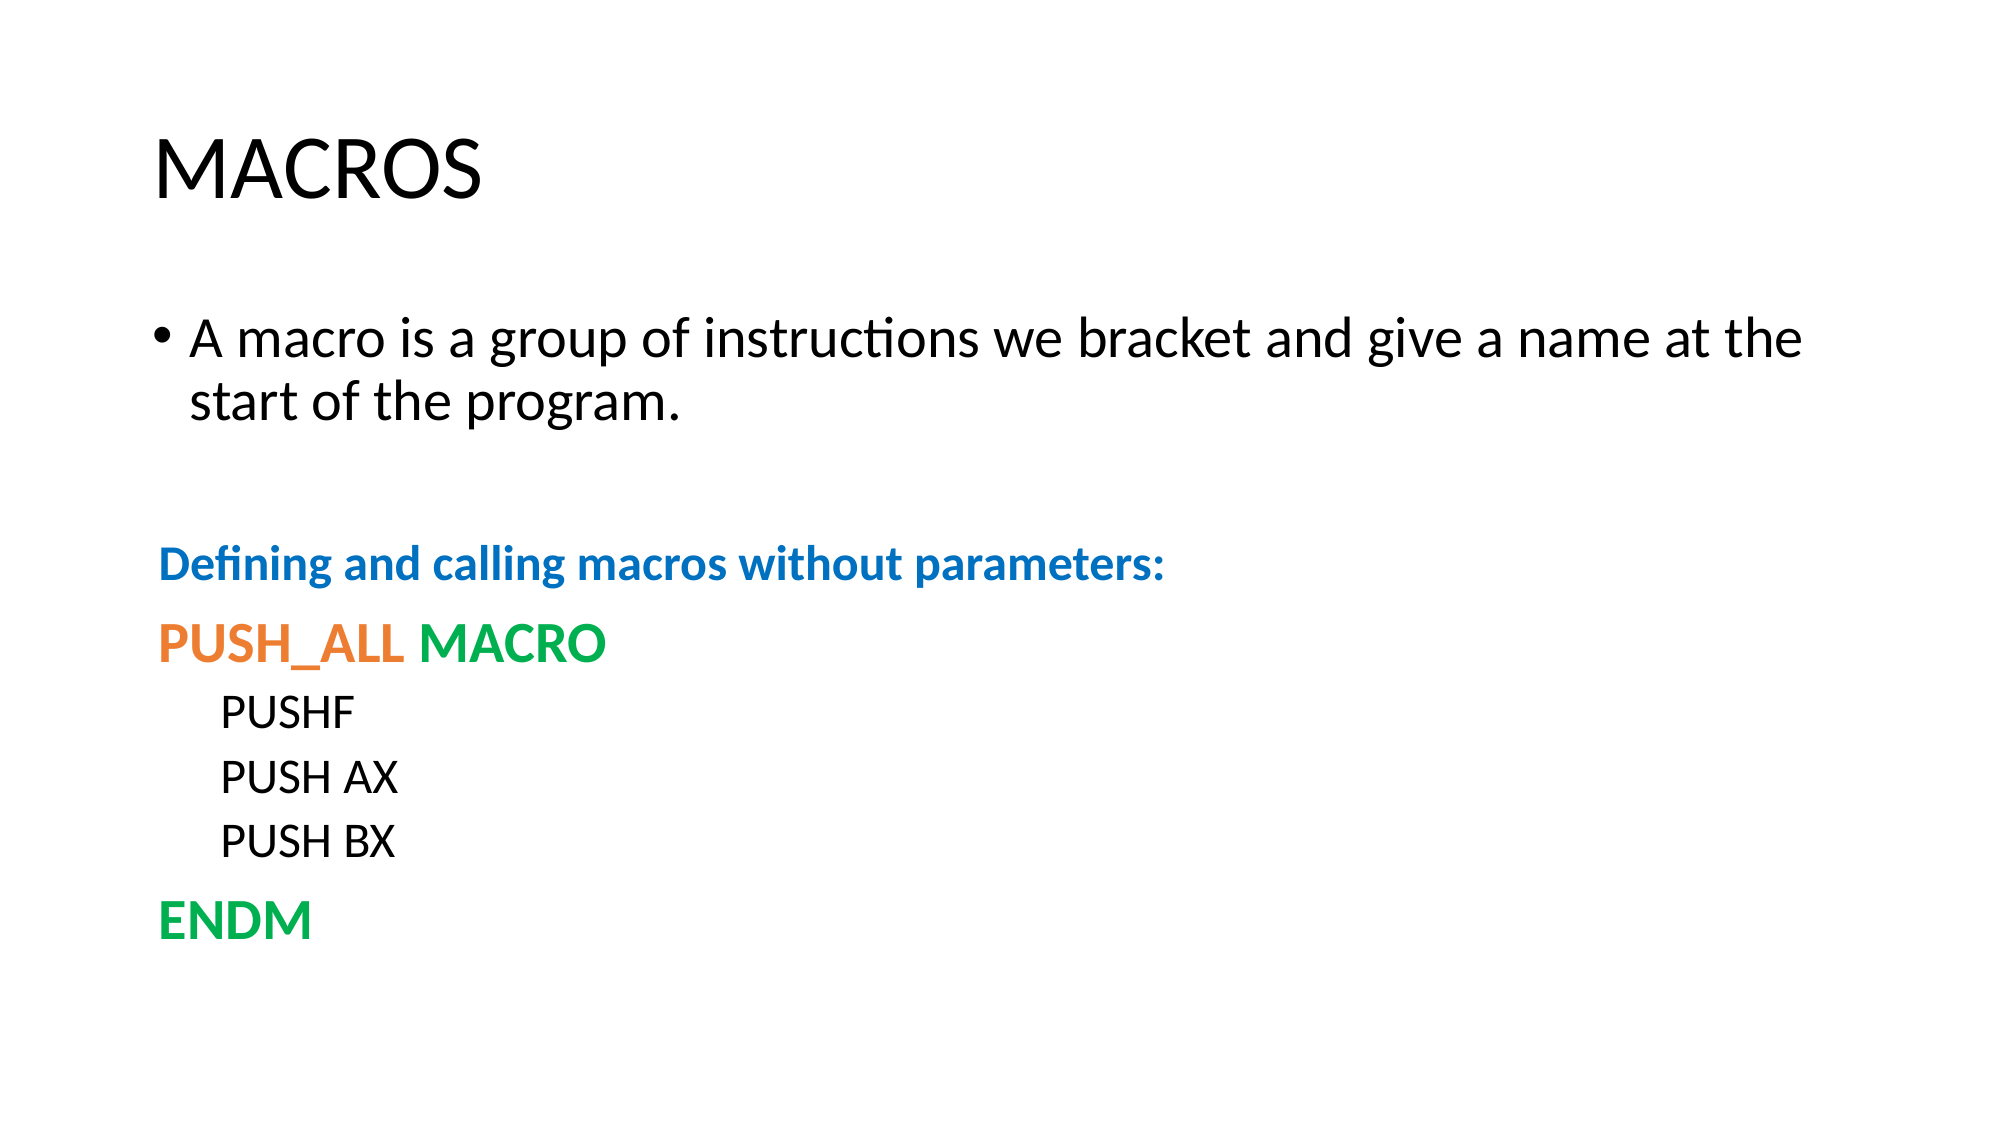

# MACROS
A macro is a group of instructions we bracket and give a name at the start of the program.

Defining and calling macros without parameters:
PUSH_ALL MACRO
PUSHF
PUSH AX
PUSH BX
ENDM